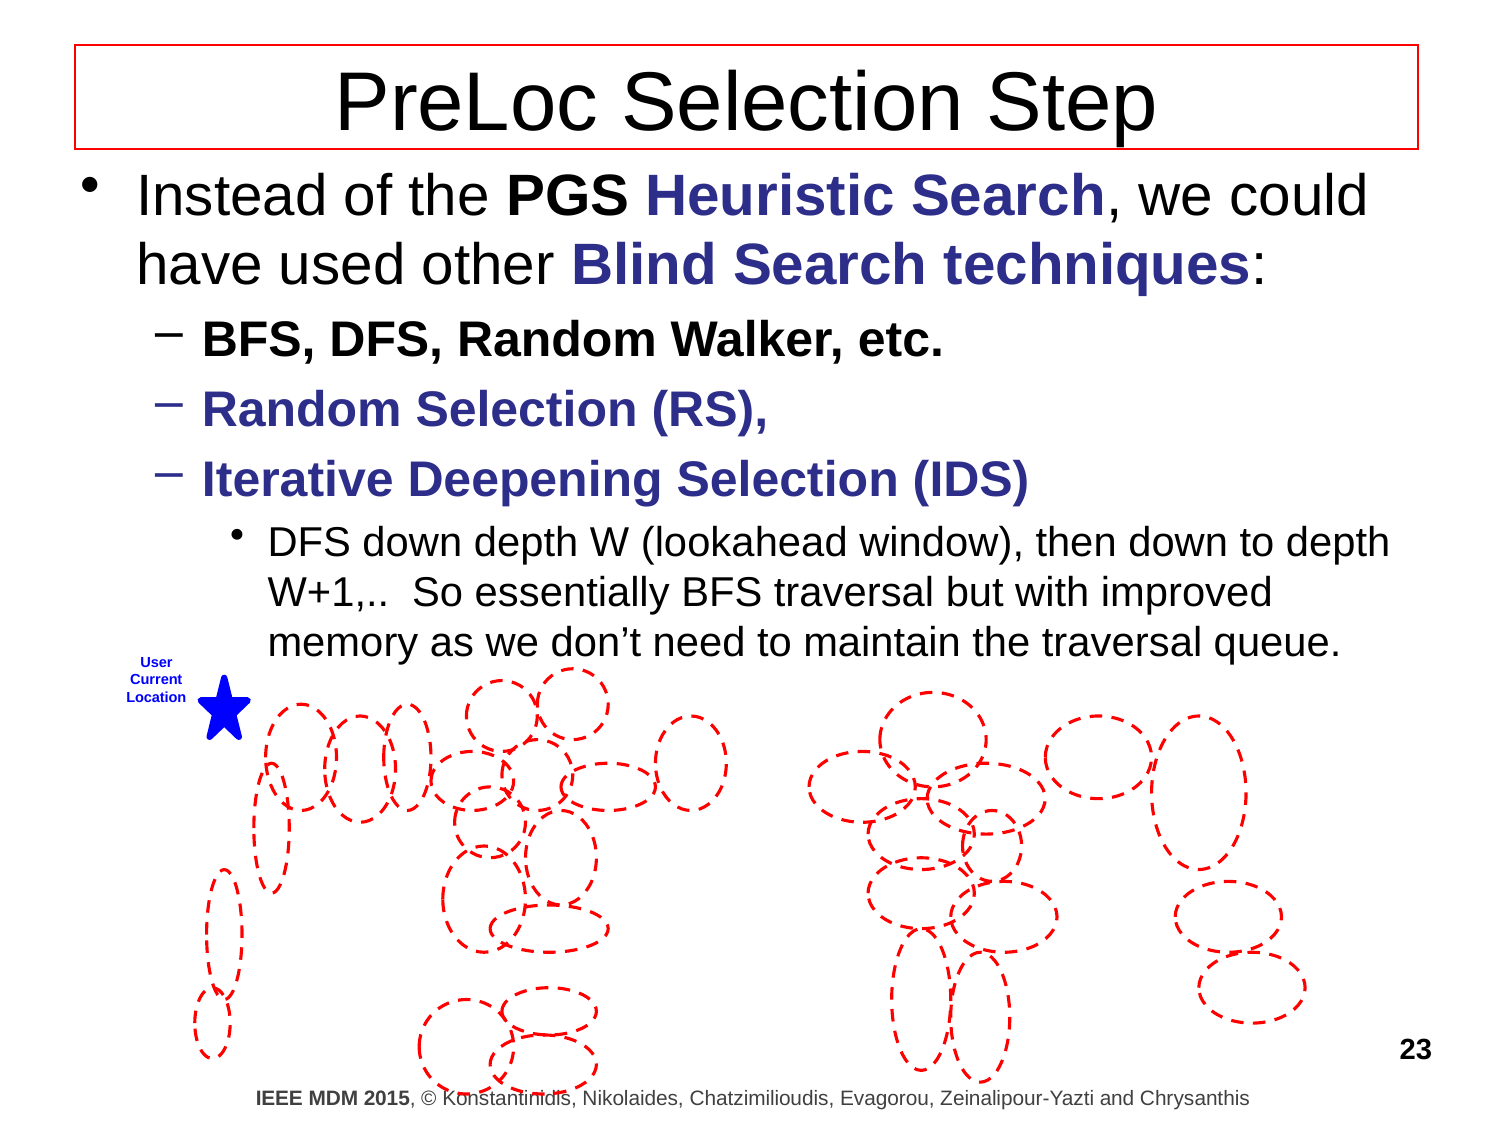

# PreLoc Selection Step
Instead of the PGS Heuristic Search, we could have used other Blind Search techniques:
BFS, DFS, Random Walker, etc.
Random Selection (RS),
Iterative Deepening Selection (IDS)
DFS down depth W (lookahead window), then down to depth W+1,..  So essentially BFS traversal but with improved memory as we don’t need to maintain the traversal queue.

User Current Location